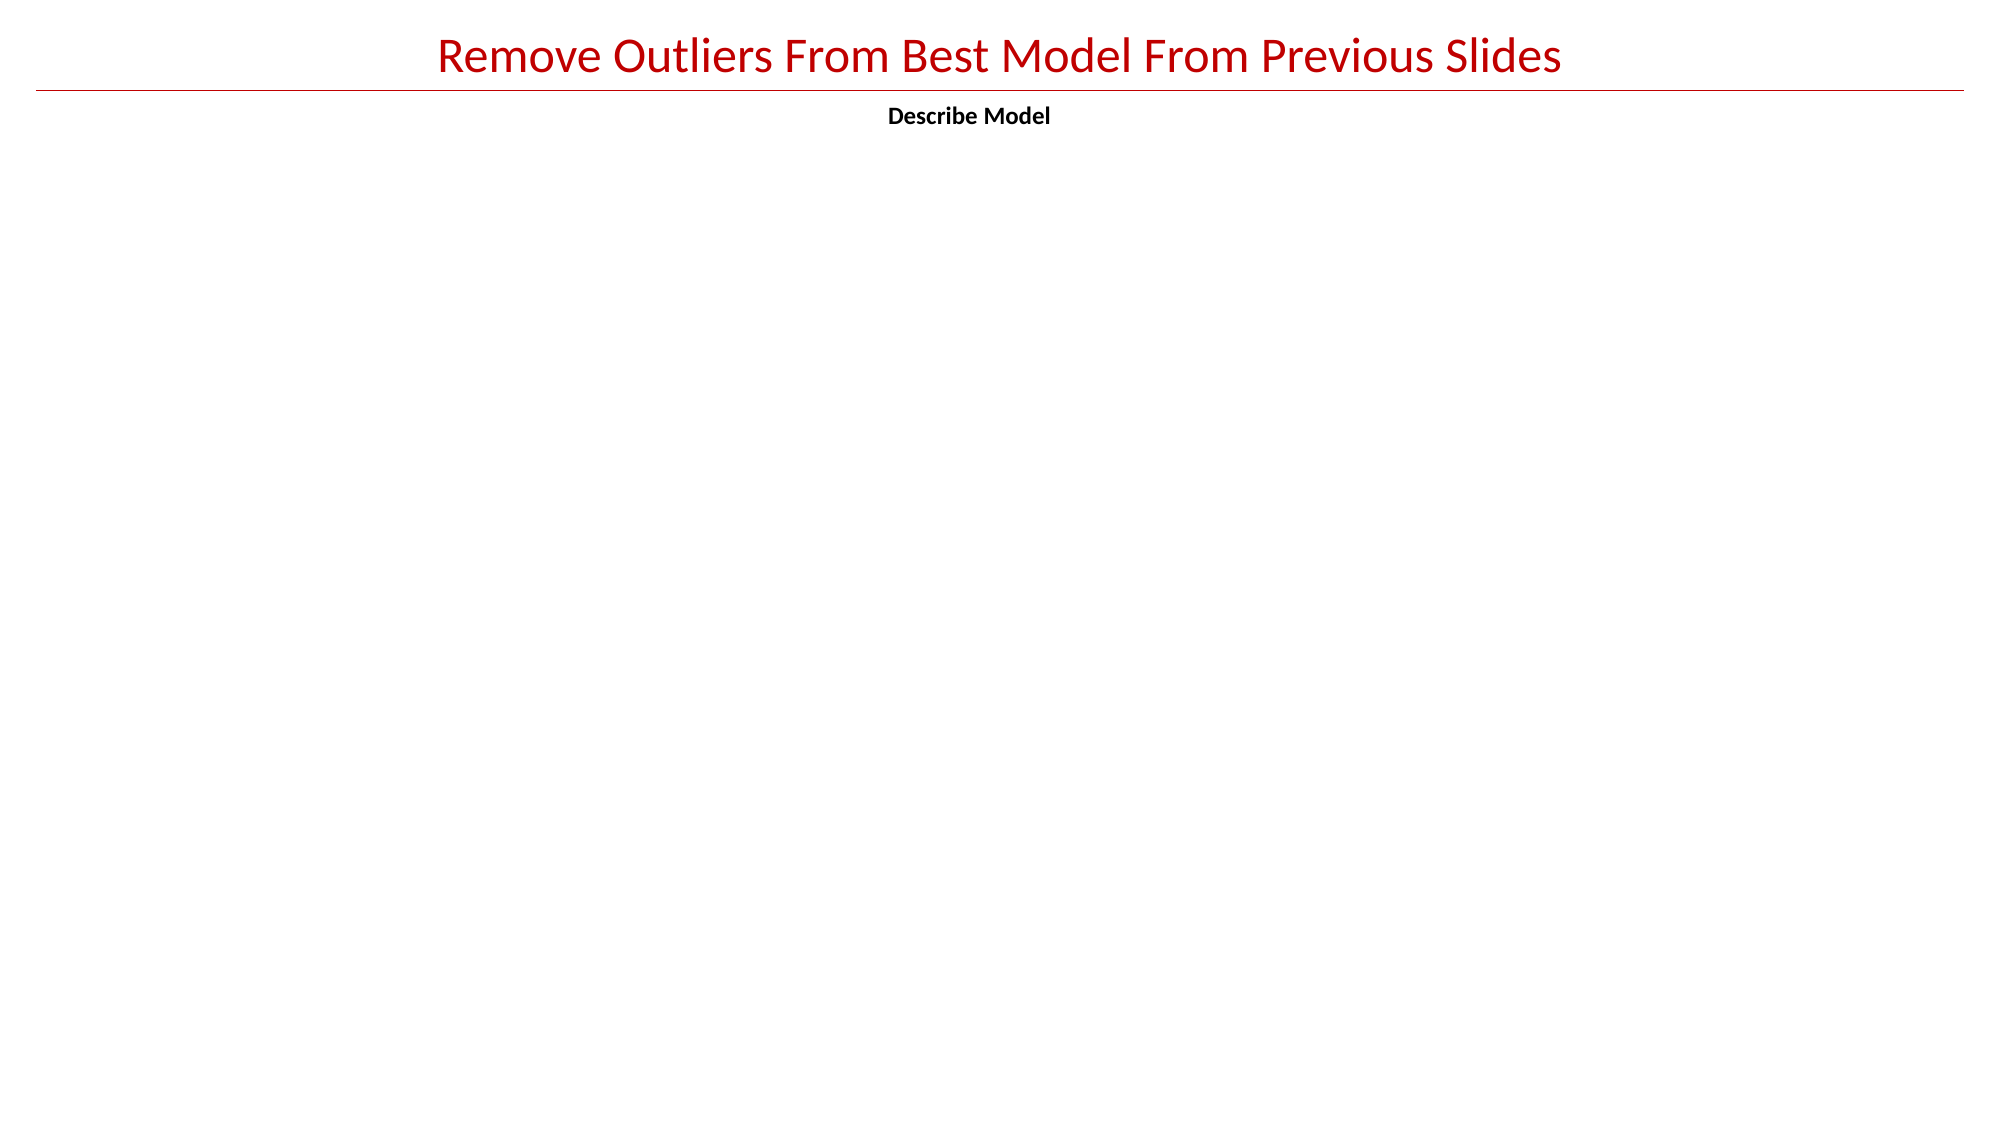

Remove Outliers From Best Model From Previous Slides
Describe Model